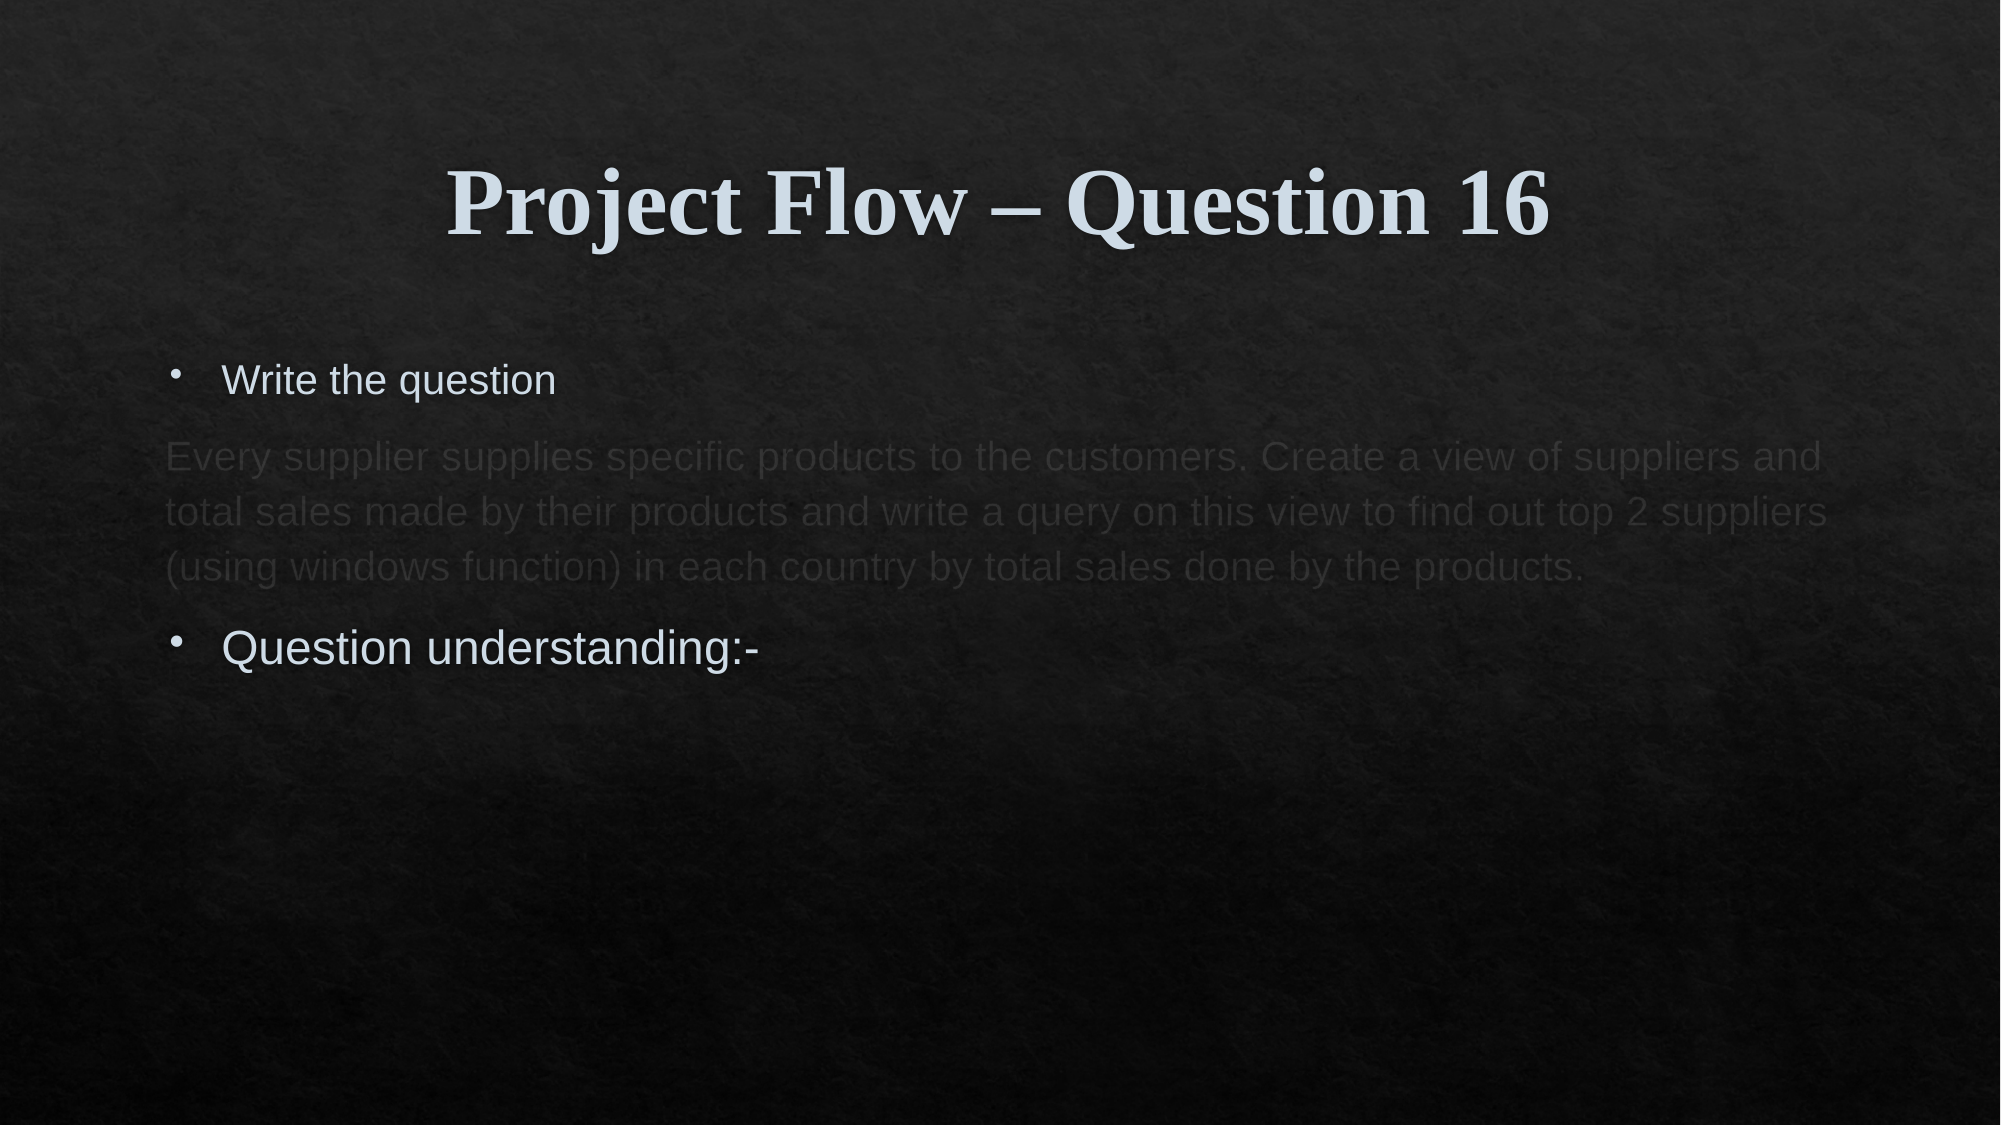

# Project Flow – Question 16
Write the question
Every supplier supplies specific products to the customers. Create a view of suppliers and total sales made by their products and write a query on this view to find out top 2 suppliers (using windows function) in each country by total sales done by the products.
Question understanding:-